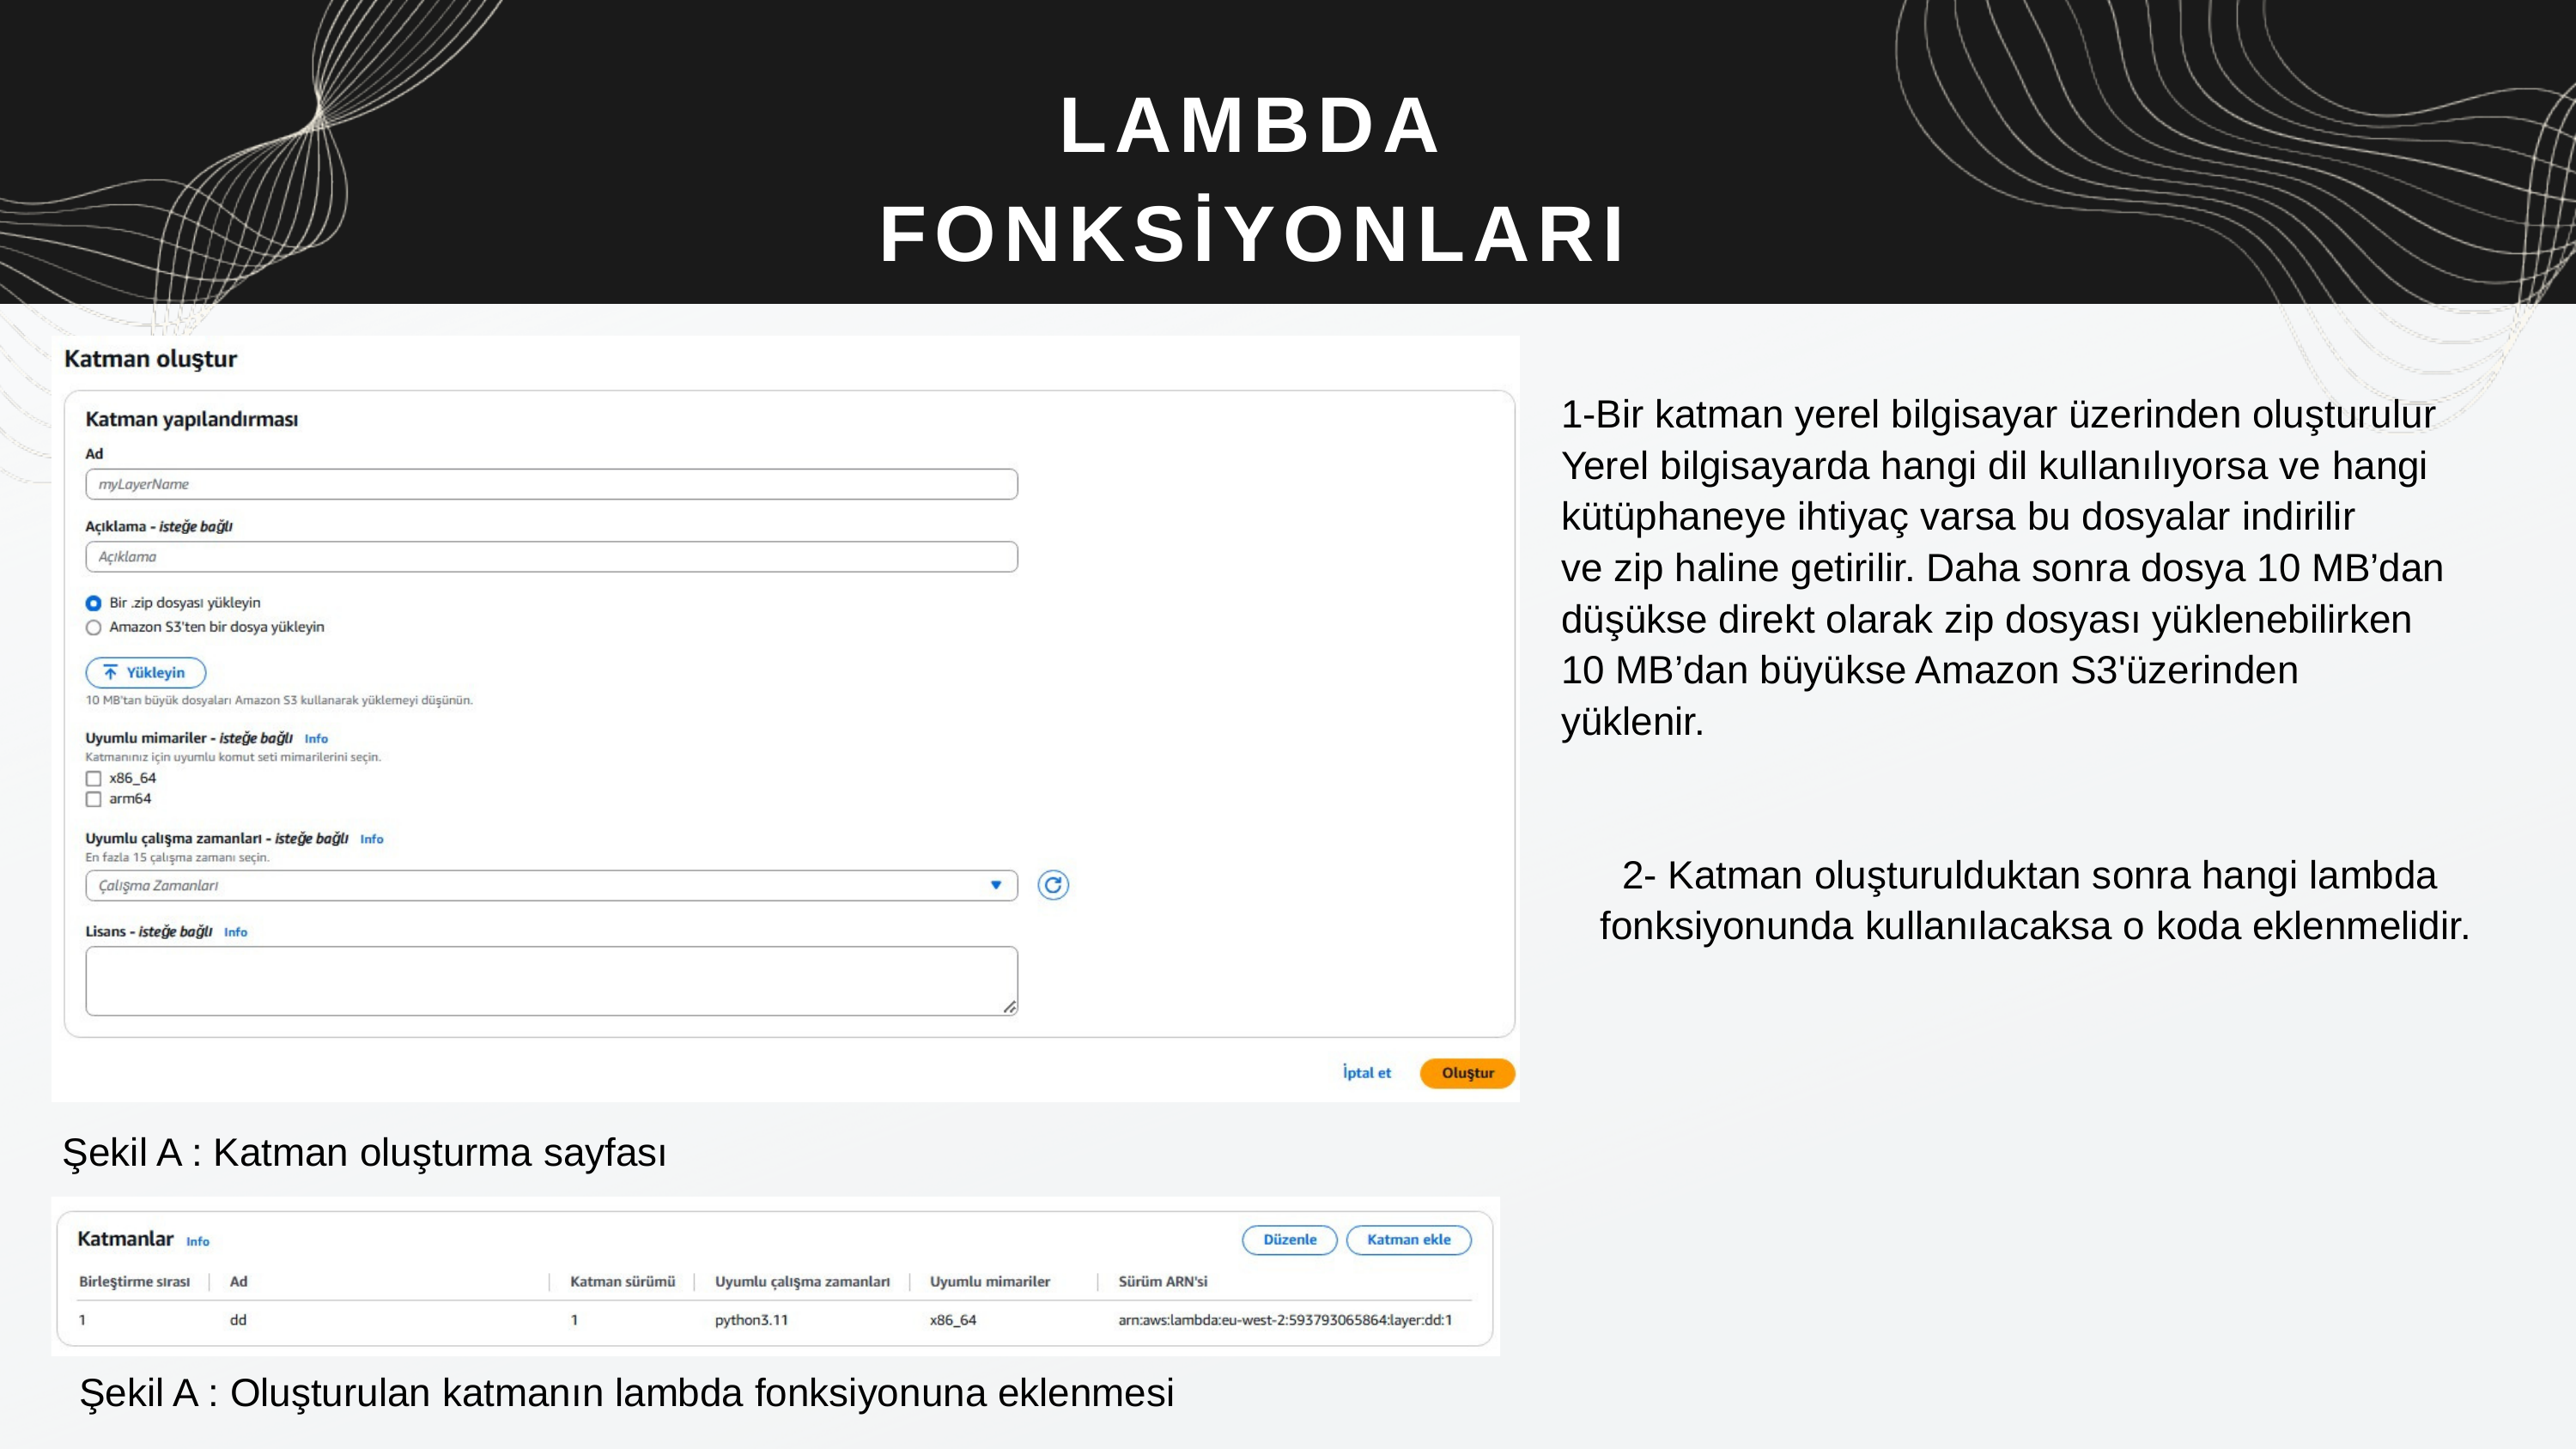

LAMBDA FONKSİYONLARI

1-Bir katman yerel bilgisayar üzerinden oluşturulur
Yerel bilgisayarda hangi dil kullanılıyorsa ve hangi
kütüphaneye ihtiyaç varsa bu dosyalar indirilir
ve zip haline getirilir. Daha sonra dosya 10 MB’dan
düşükse direkt olarak zip dosyası yüklenebilirken
10 MB’dan büyükse Amazon S3'üzerinden
yüklenir.

2- Katman oluşturulduktan sonra hangi lambda
fonksiyonunda kullanılacaksa o koda eklenmelidir.

Şekil A : Katman oluşturma sayfası

Şekil A : Oluşturulan katmanın lambda fonksiyonuna eklenmesi